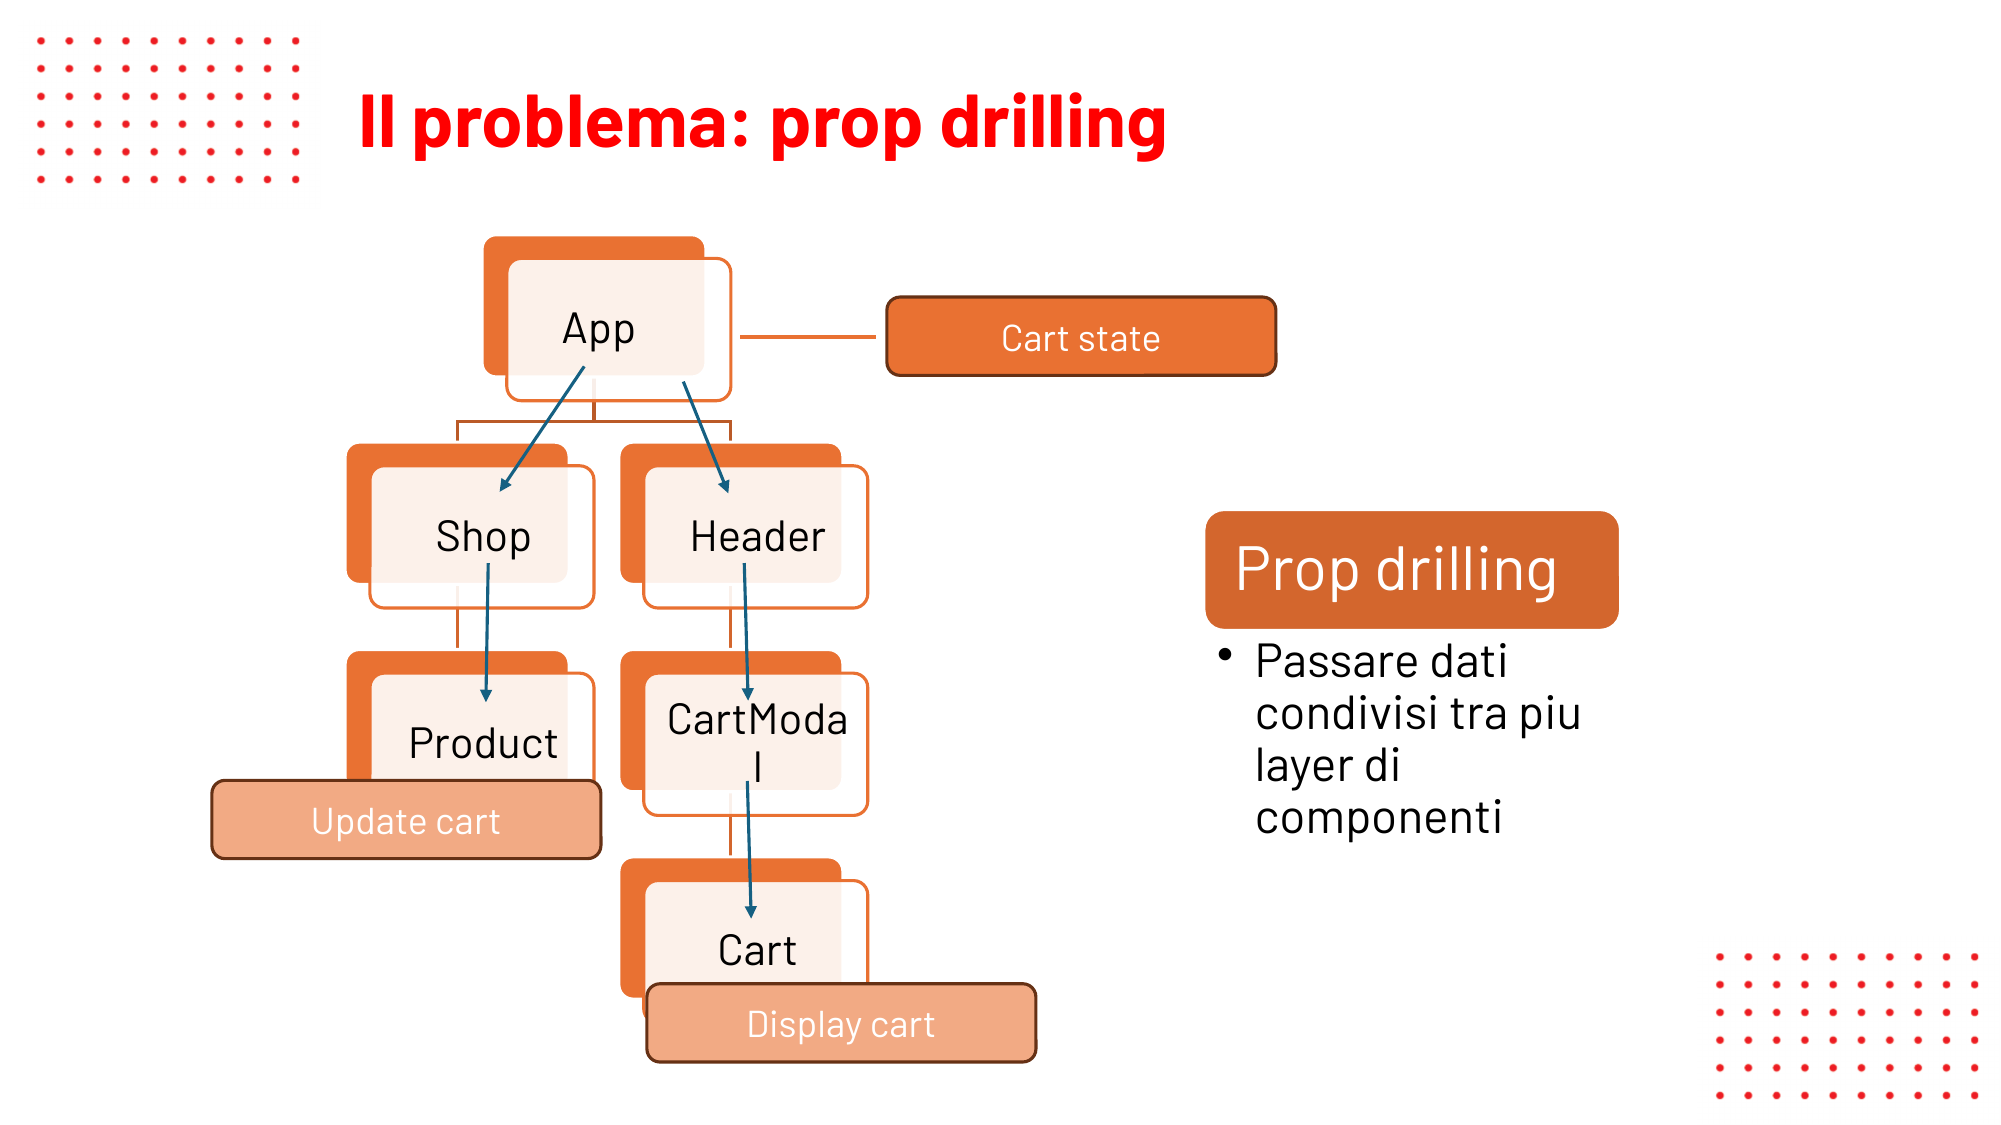

# Il problema: prop drilling
App
Shop
Product
Header
CartModal
Cart
Cart state
Prop drilling
Passare dati condivisi tra piu layer di componenti
Update cart
Display cart